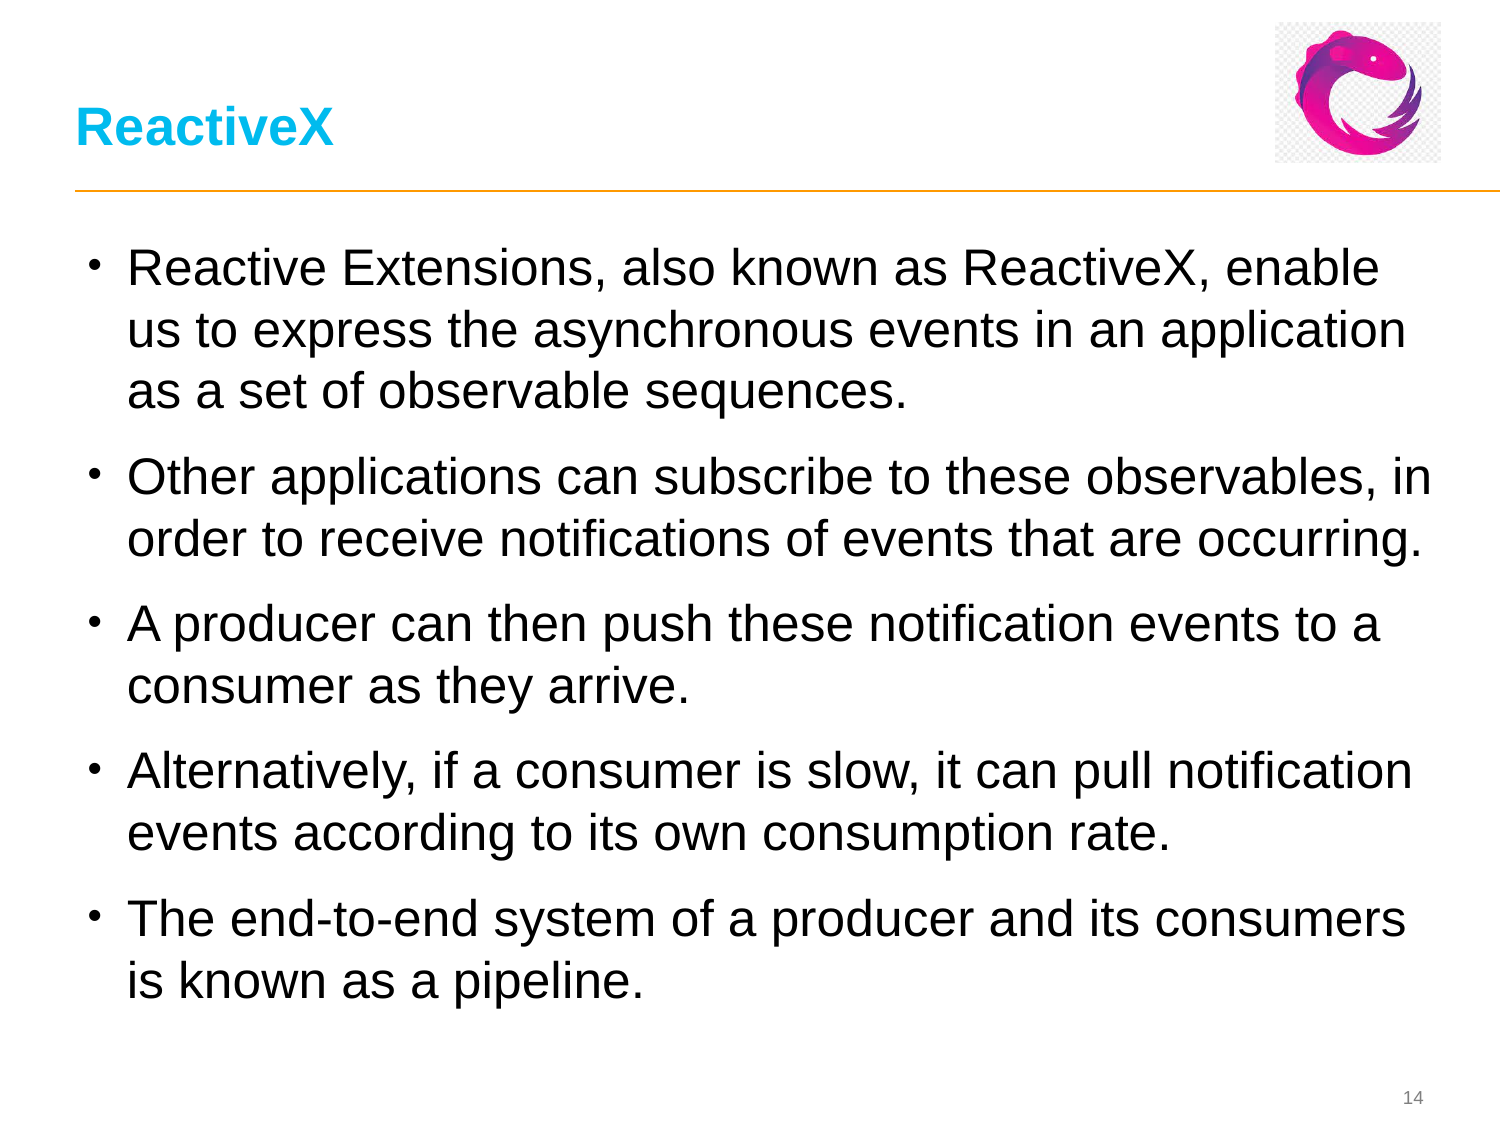

# ReactiveX
Reactive Extensions, also known as ReactiveX, enable us to express the asynchronous events in an application as a set of observable sequences.
Other applications can subscribe to these observables, in order to receive notifications of events that are occurring.
A producer can then push these notification events to a consumer as they arrive.
Alternatively, if a consumer is slow, it can pull notification events according to its own consumption rate.
The end-to-end system of a producer and its consumers is known as a pipeline.